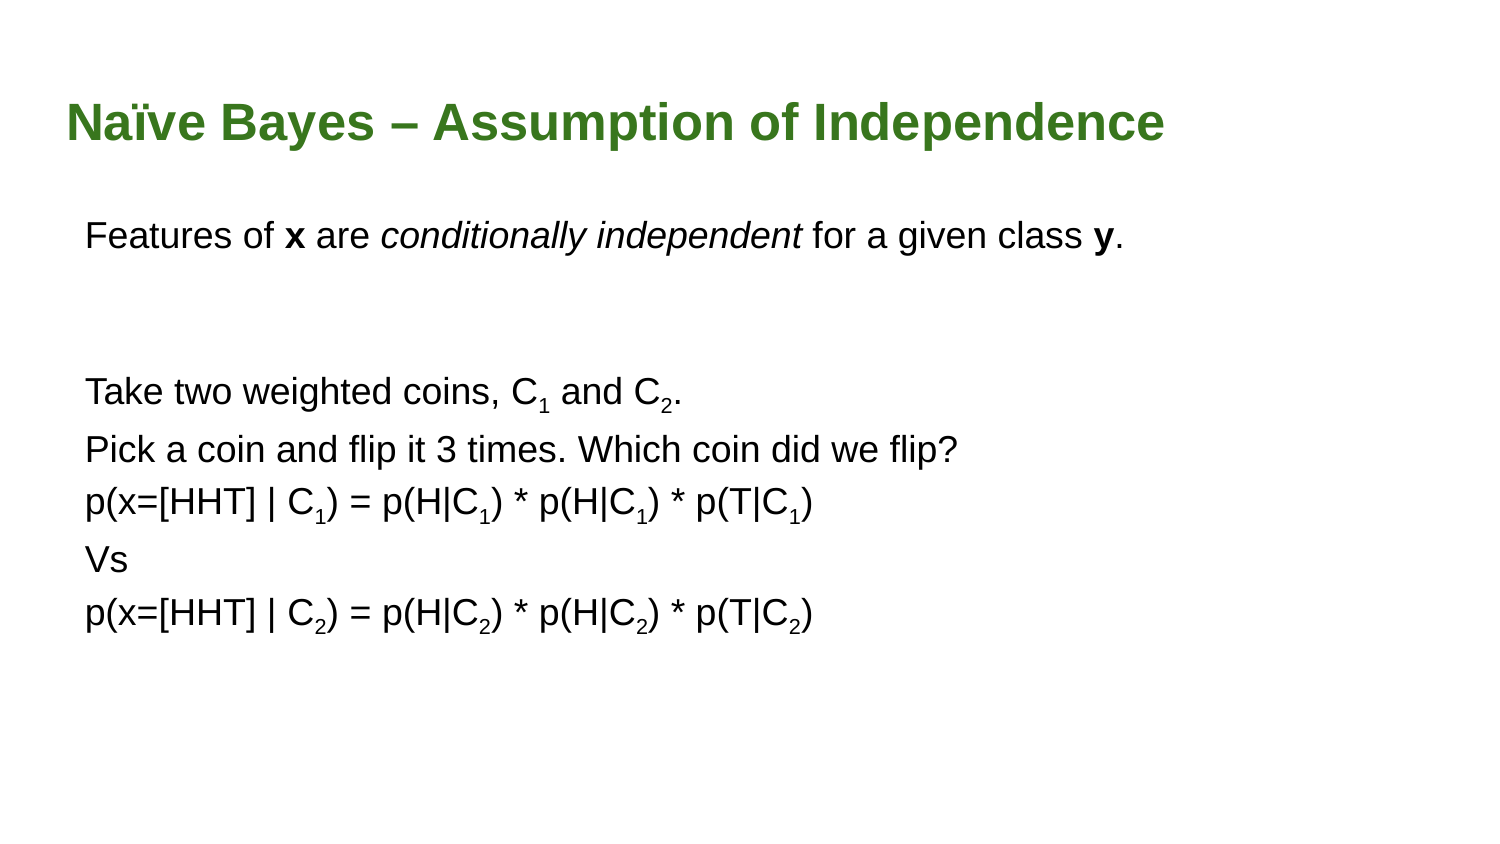

# Naïve Bayes – Assumption of Independence
Features of x are conditionally independent for a given class y.

Take two weighted coins, C1 and C2.
Pick a coin and flip it 3 times. Which coin did we flip?
p(x=[HHT] | C1) = p(H|C1) * p(H|C1) * p(T|C1)
Vs
p(x=[HHT] | C2) = p(H|C2) * p(H|C2) * p(T|C2)